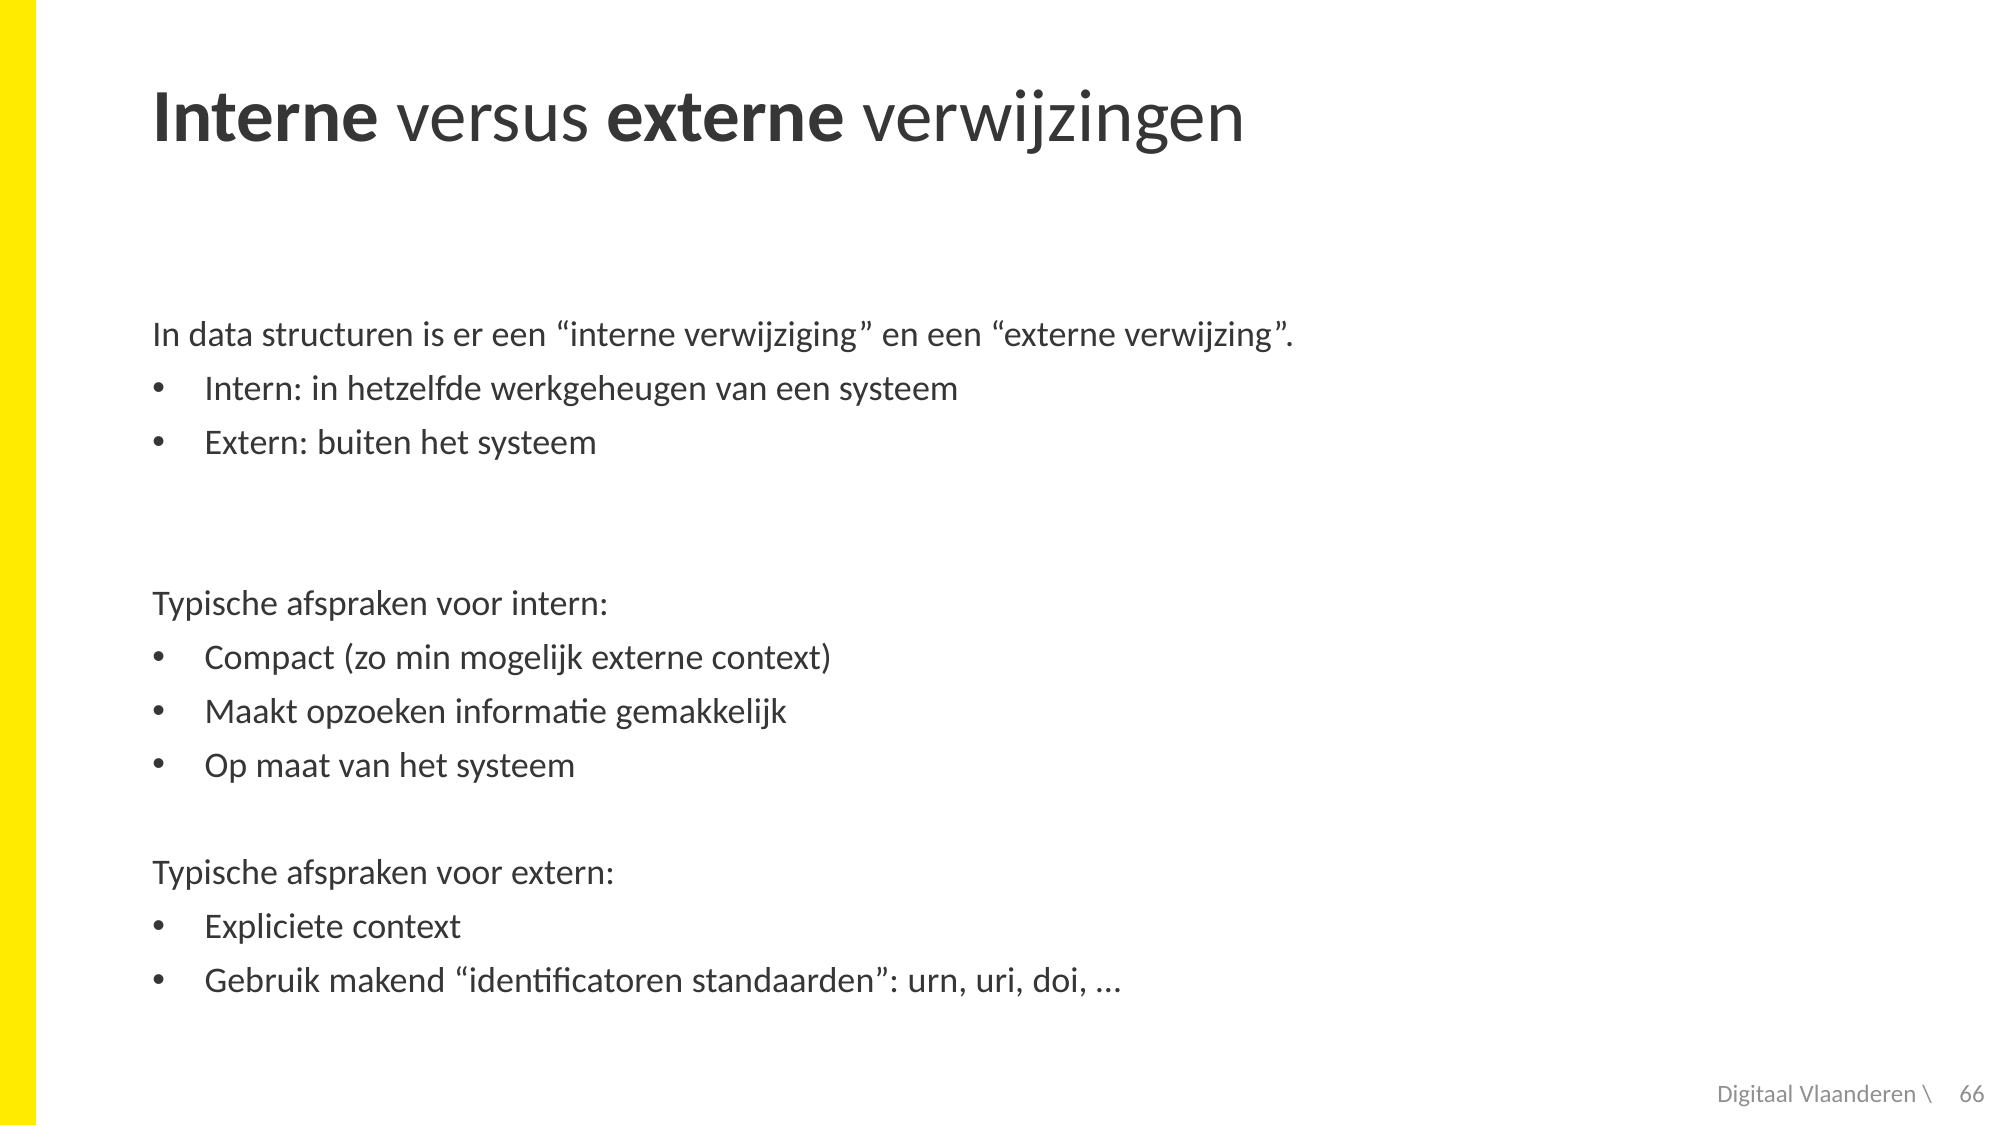

# Interne versus externe verwijzingen

In data structuren is er een “interne verwijziging” en een “externe verwijzing”.
Intern: in hetzelfde werkgeheugen van een systeem
Extern: buiten het systeem

Typische afspraken voor intern:
Compact (zo min mogelijk externe context)
Maakt opzoeken informatie gemakkelijk
Op maat van het systeem

Typische afspraken voor extern:
Expliciete context
Gebruik makend “identificatoren standaarden”: urn, uri, doi, …
Digitaal Vlaanderen \
66